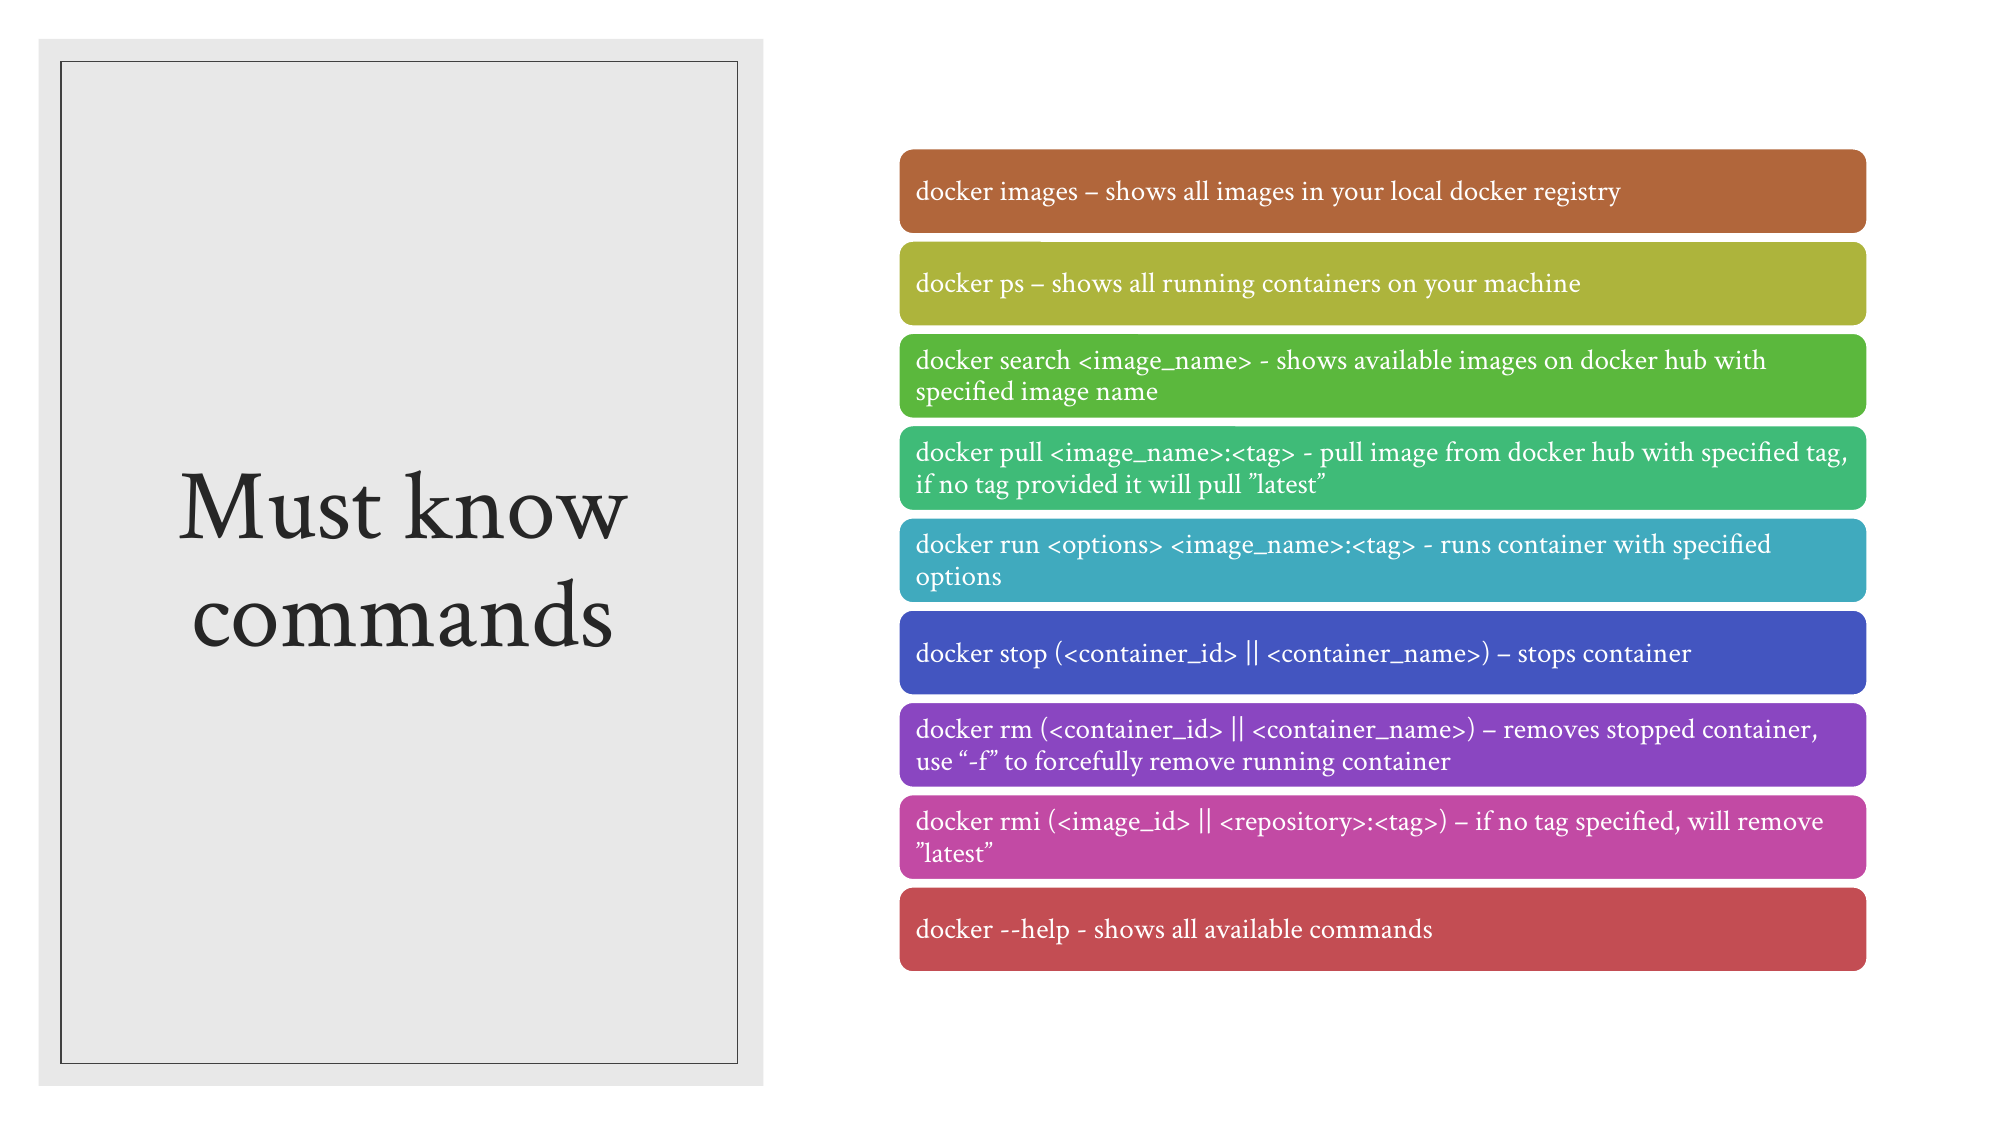

# Must know commands
docker images – shows all images in your local docker registry
docker ps – shows all running containers on your machine
docker search <image_name> - shows available images on docker hub with specified image name
docker pull <image_name>:<tag> - pull image from docker hub with specified tag, if no tag provided it will pull ”latest”
docker run <options> <image_name>:<tag> - runs container with specified options
docker stop (<container_id> || <container_name>) – stops container
docker rm (<container_id> || <container_name>) – removes stopped container, use “-f” to forcefully remove running container
docker rmi (<image_id> || <repository>:<tag>) – if no tag specified, will remove ”latest”
docker --help - shows all available commands